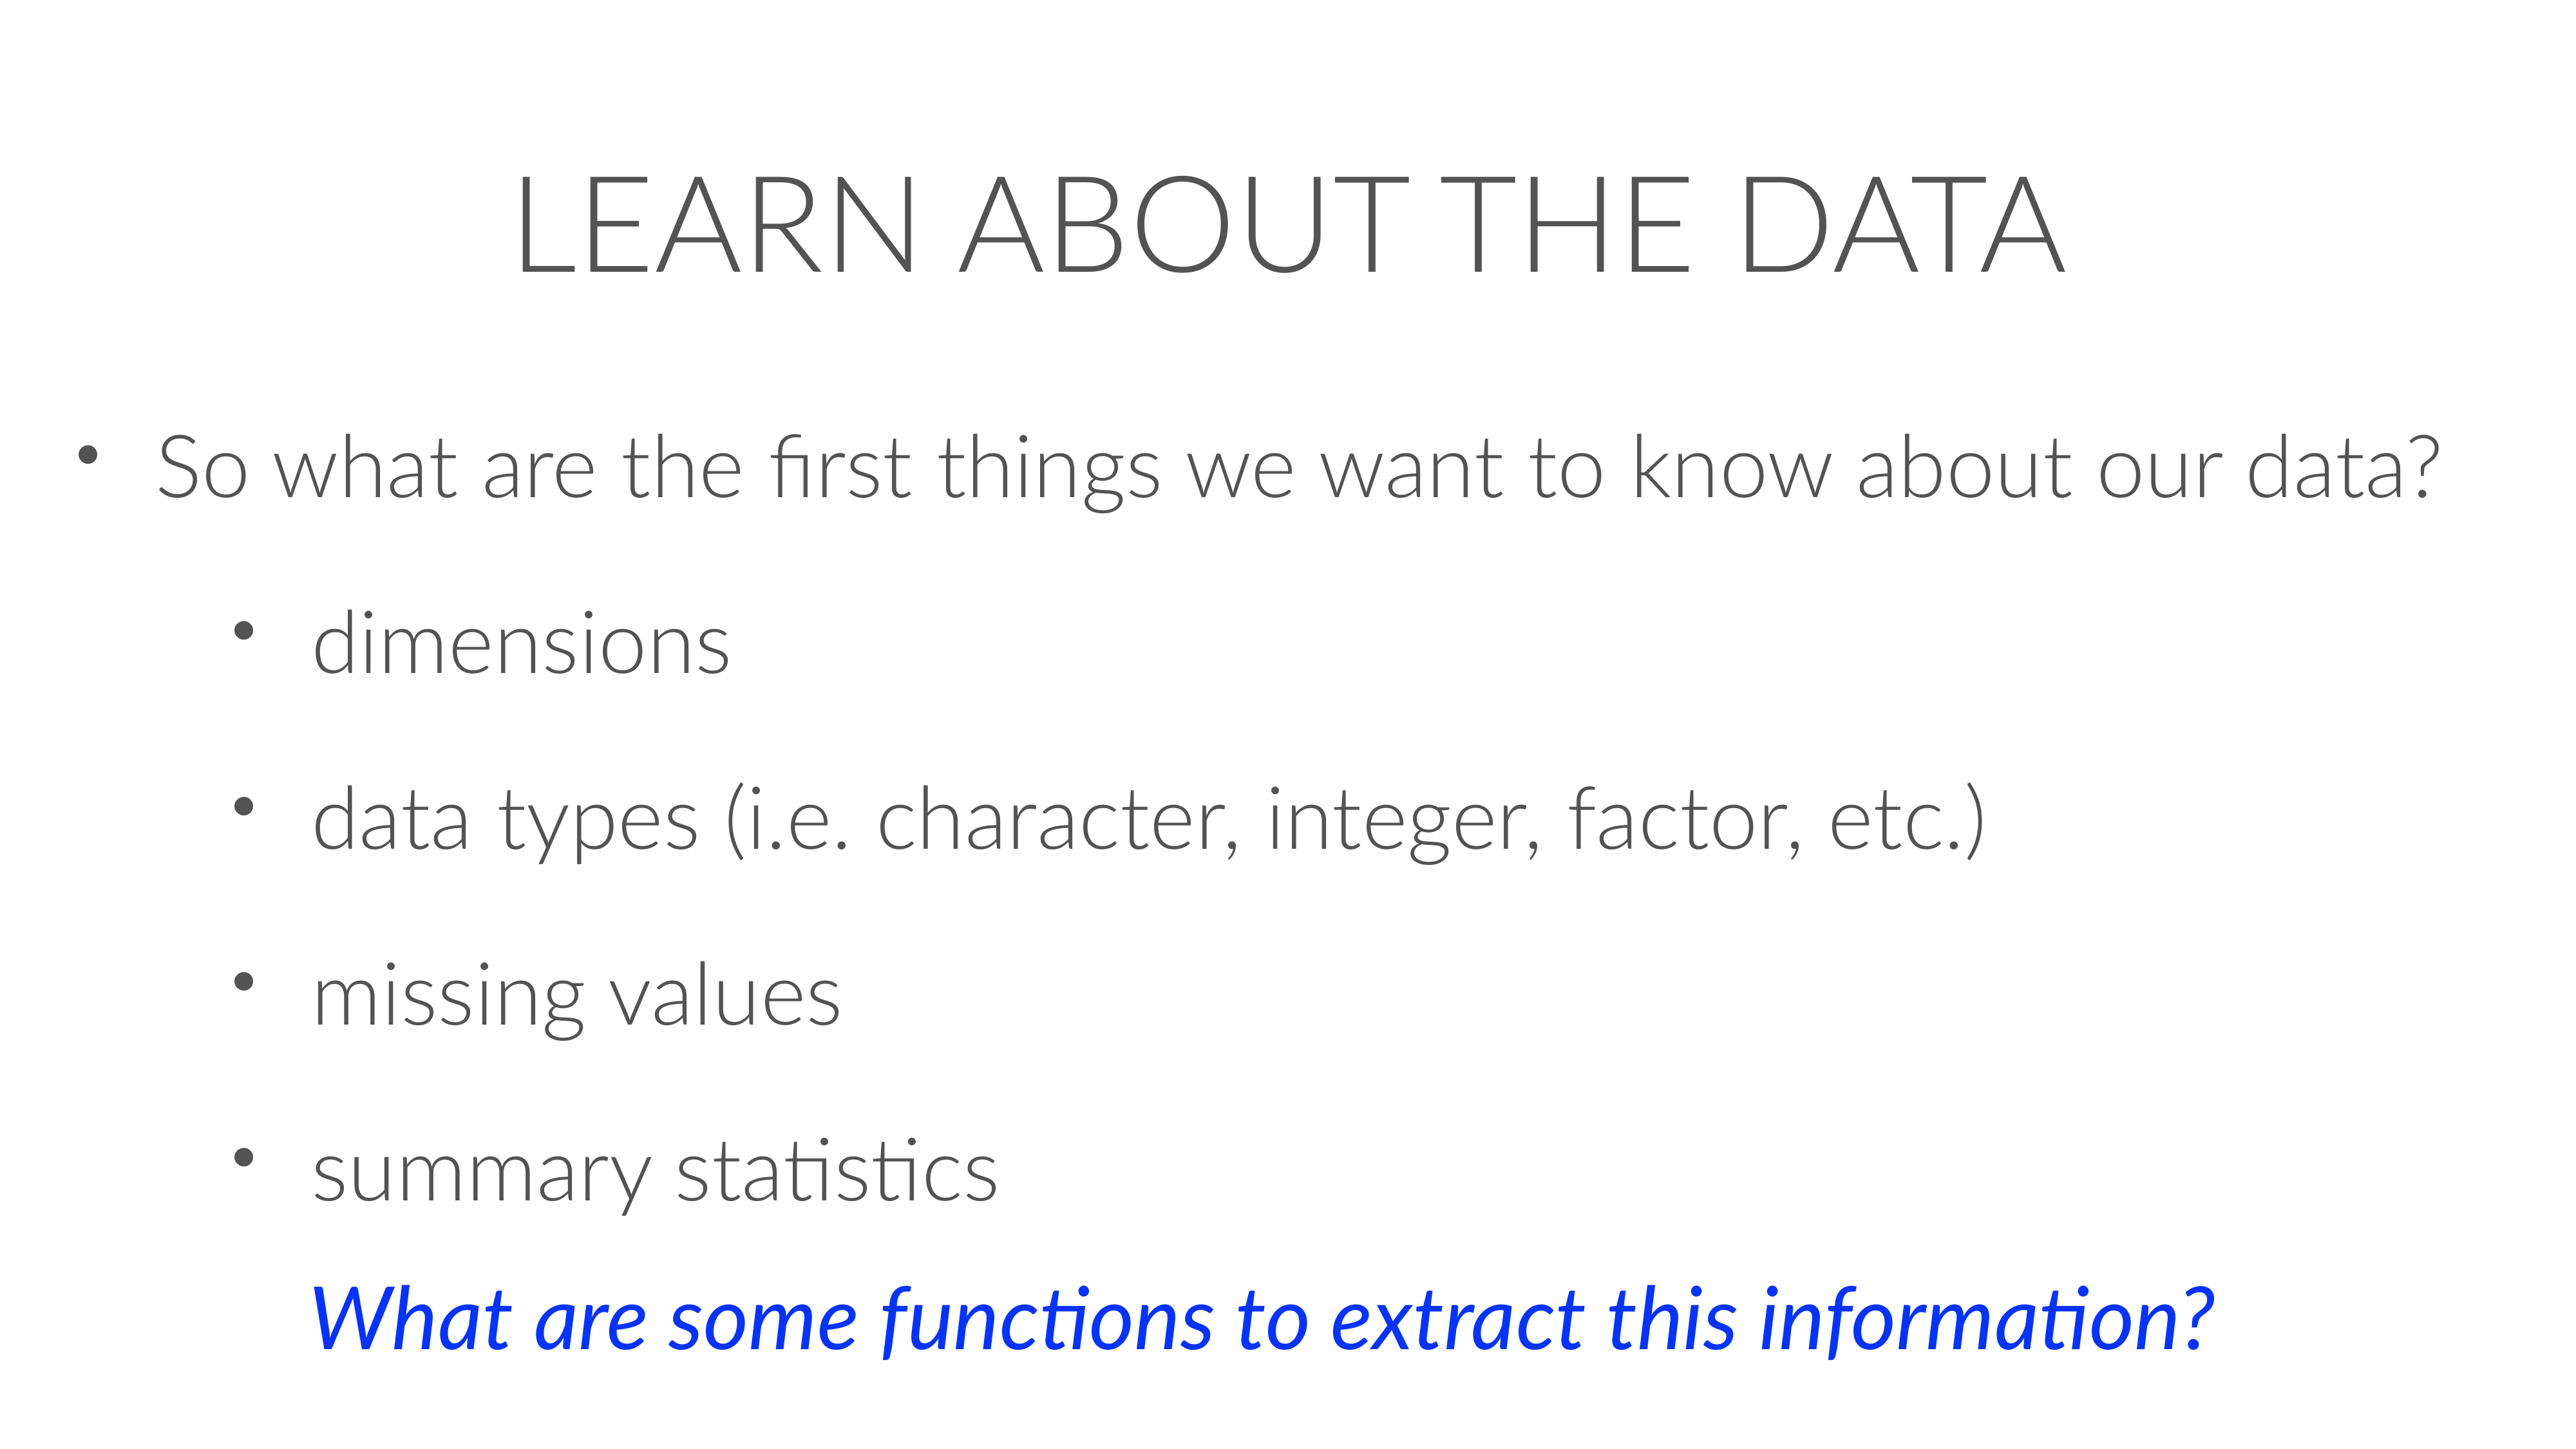

# learn about the data
So what are the first things we want to know about our data?
dimensions
data types (i.e. character, integer, factor, etc.)
missing values
summary statistics
What are some functions to extract this information?